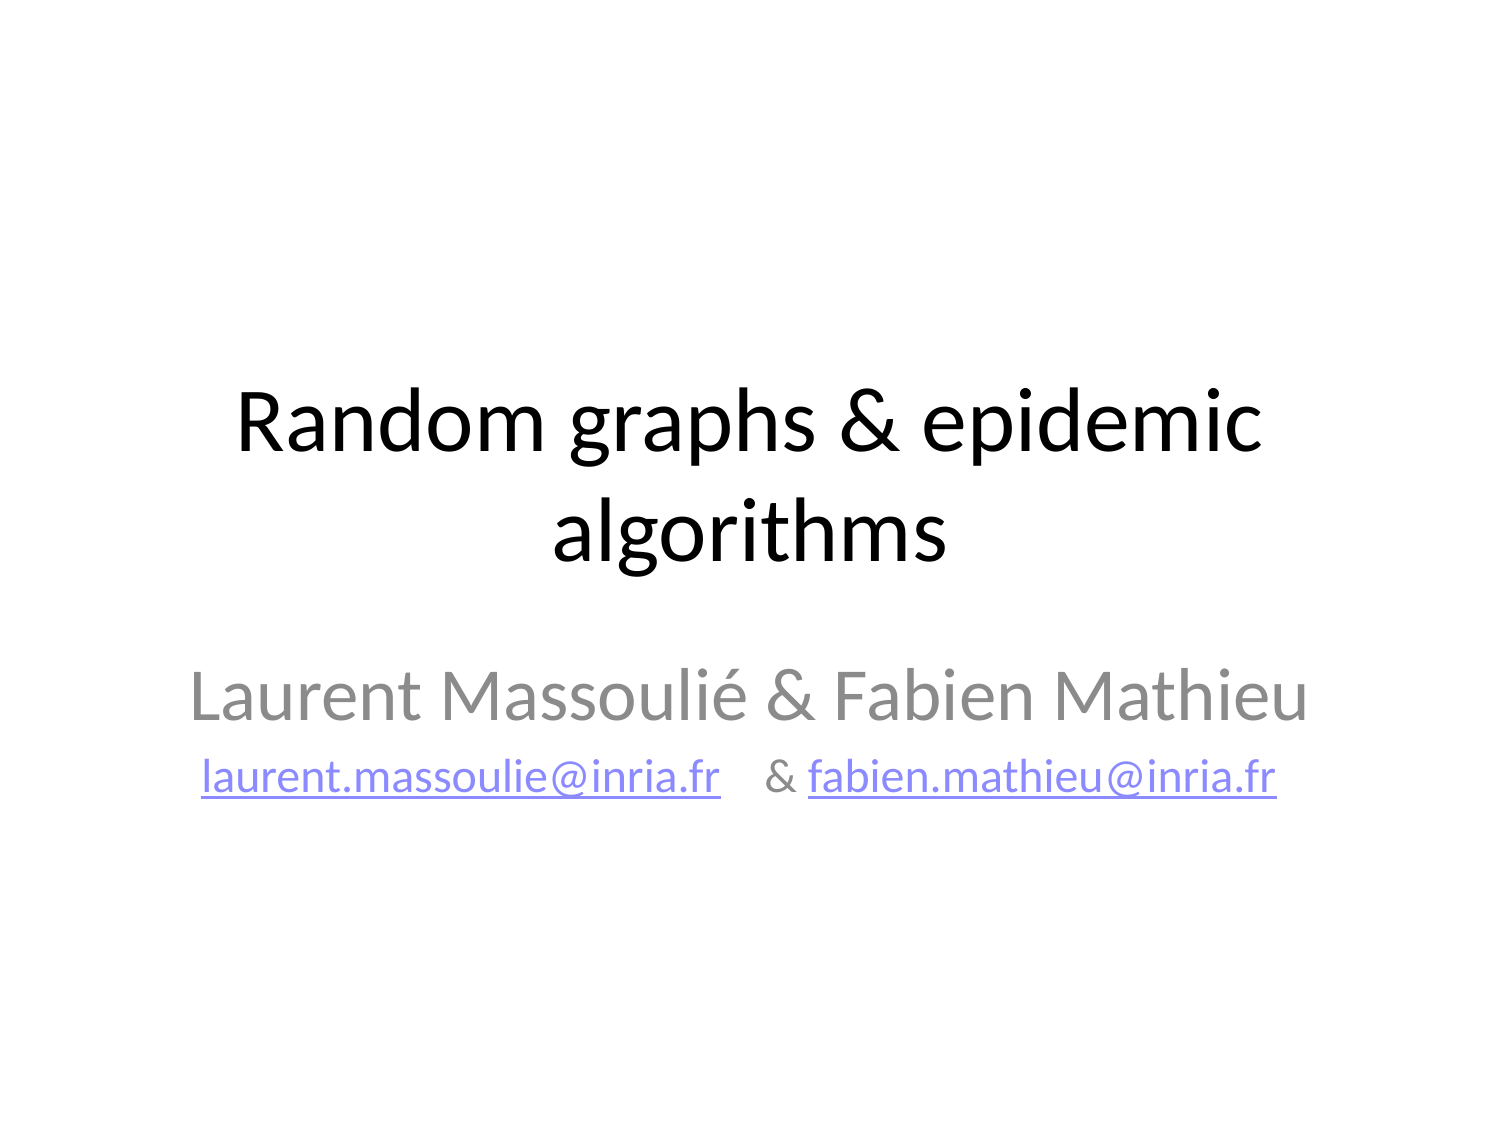

# Random graphs & epidemic algorithms
Laurent Massoulié & Fabien Mathieu
laurent.massoulie@inria.fr    & fabien.mathieu@inria.fr